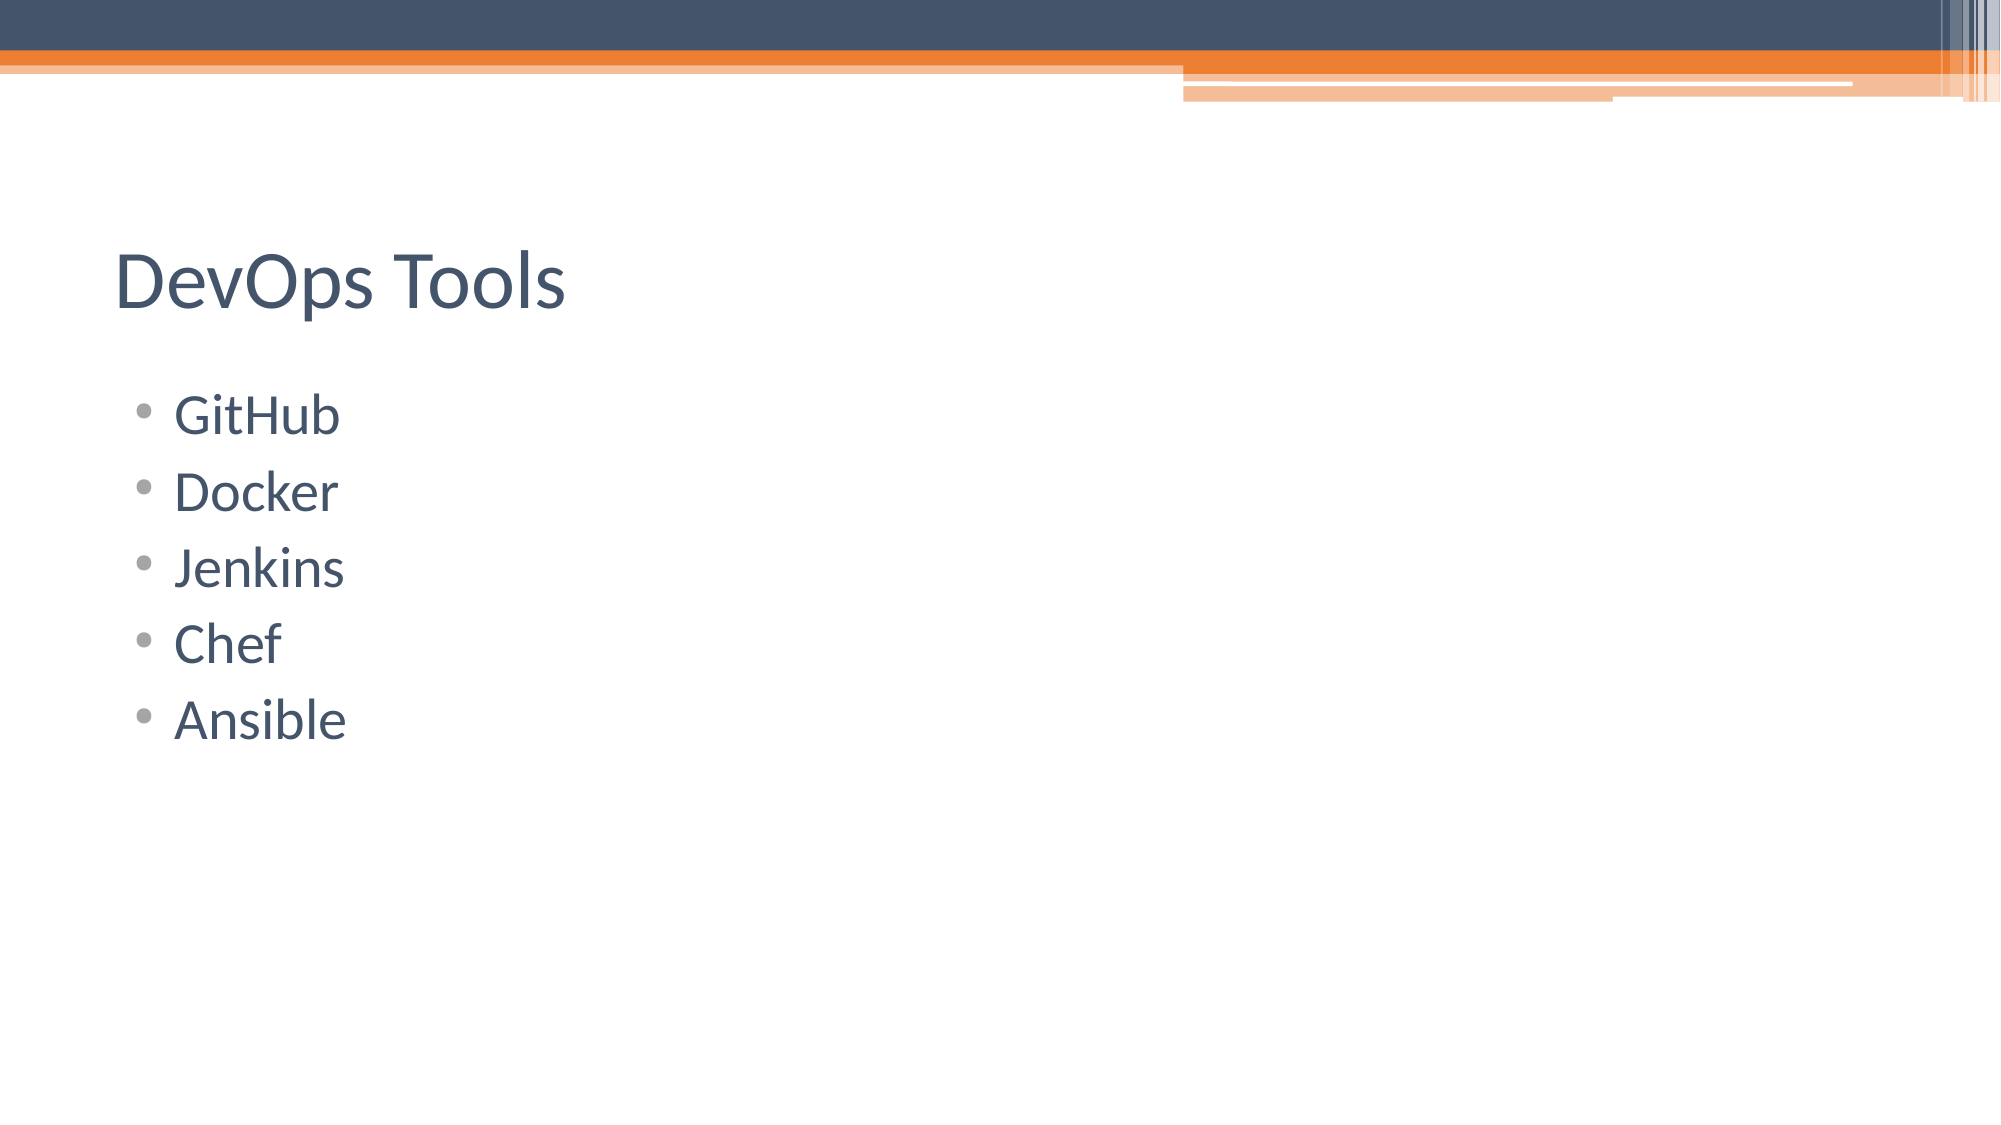

# DevOps Tools
GitHub
Docker
Jenkins
Chef
Ansible